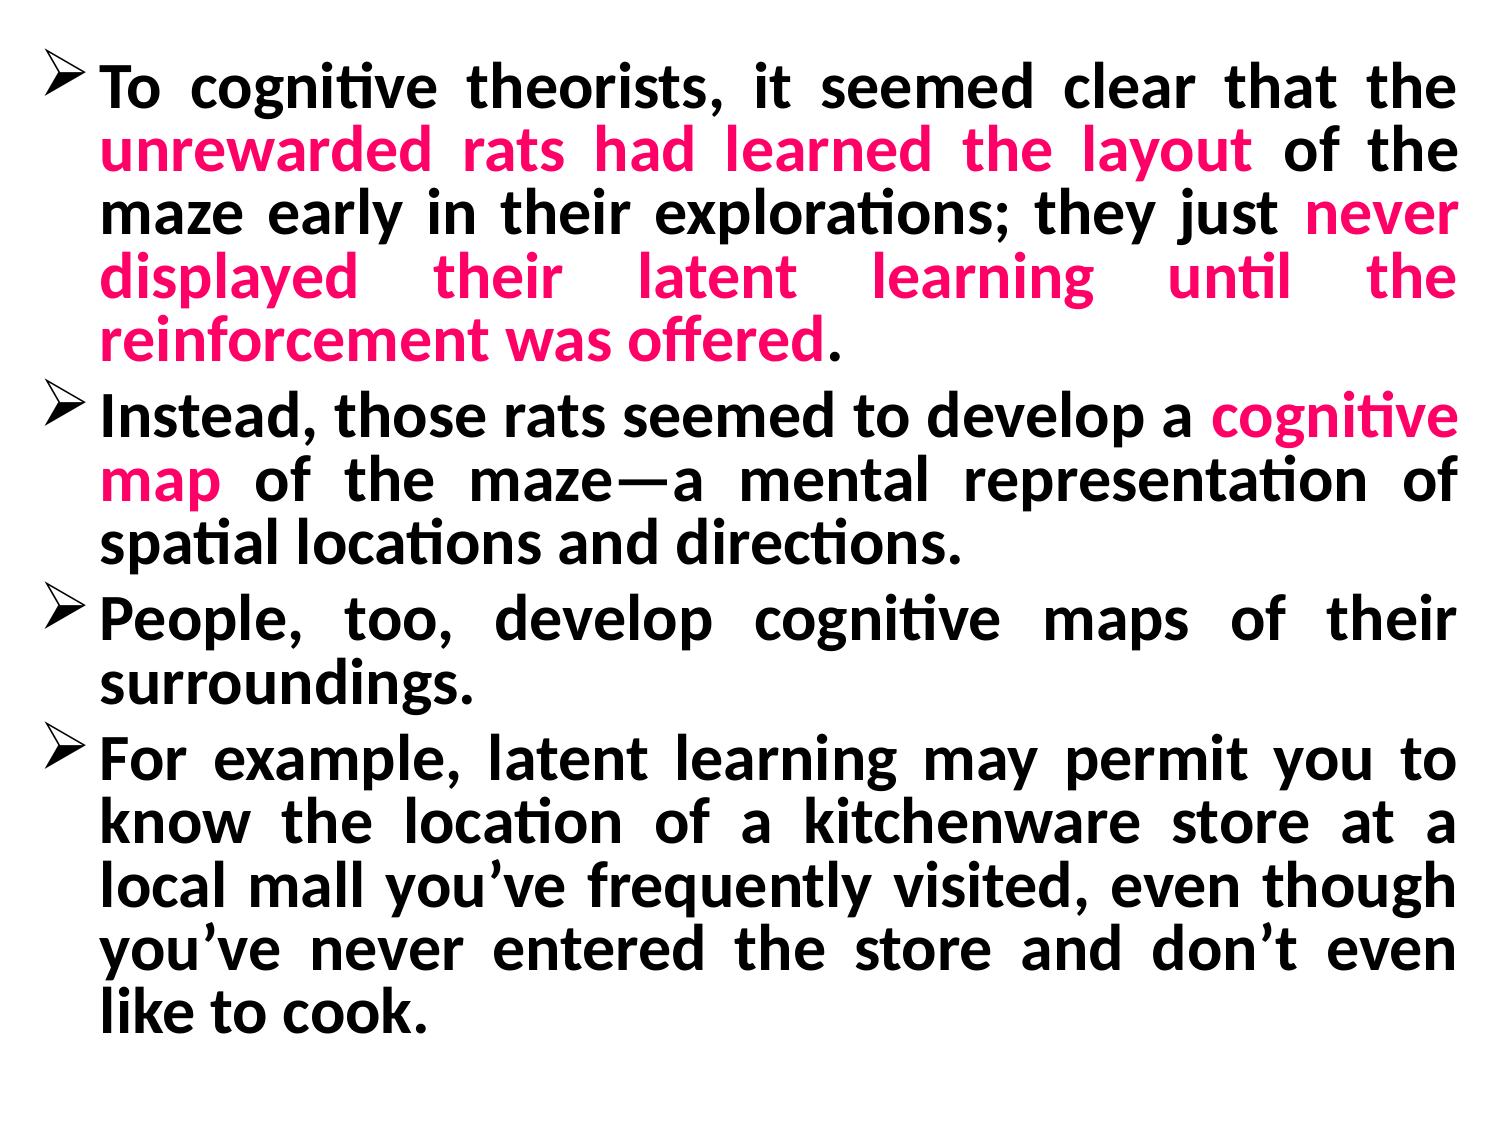

To cognitive theorists, it seemed clear that the unrewarded rats had learned the layout of the maze early in their explorations; they just never displayed their latent learning until the reinforcement was offered.
Instead, those rats seemed to develop a cognitive map of the maze—a mental representation of spatial locations and directions.
People, too, develop cognitive maps of their surroundings.
For example, latent learning may permit you to know the location of a kitchenware store at a local mall you’ve frequently visited, even though you’ve never entered the store and don’t even like to cook.